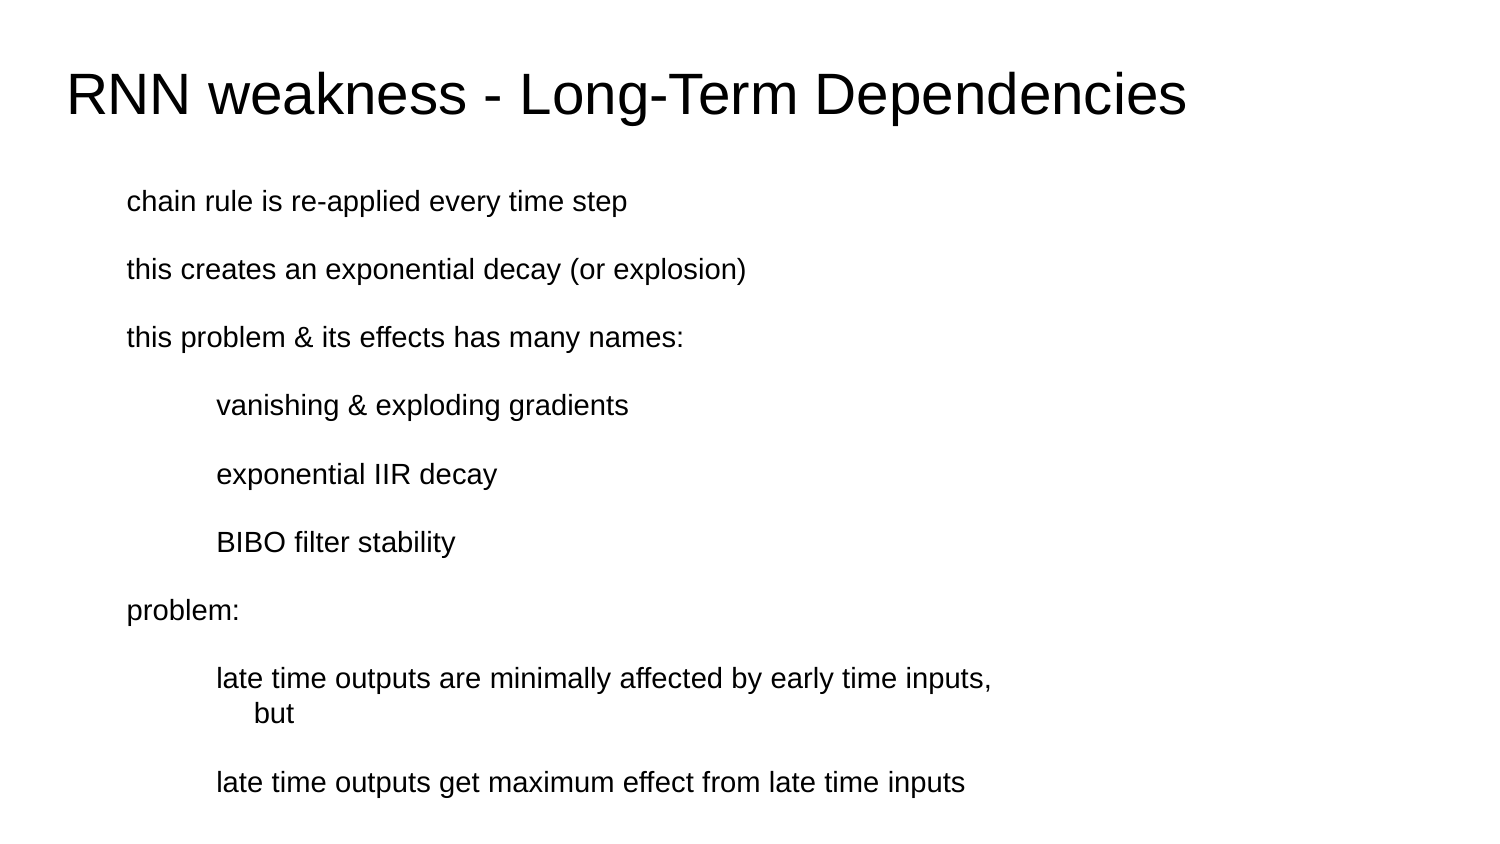

# RNN weakness - Long-Term Dependencies
chain rule is re-applied every time step
this creates an exponential decay (or explosion)
this problem & its effects has many names:
vanishing & exploding gradients
exponential IIR decay
BIBO filter stability
problem:
late time outputs are minimally affected by early time inputs, but
late time outputs get maximum effect from late time inputs

IDEA: if we feed data into the RNN backwards, the reverse would be true, i.e:
late time outputs are maximally affected by early time inputs, but
late time outputs get minimal effect from late time inputs